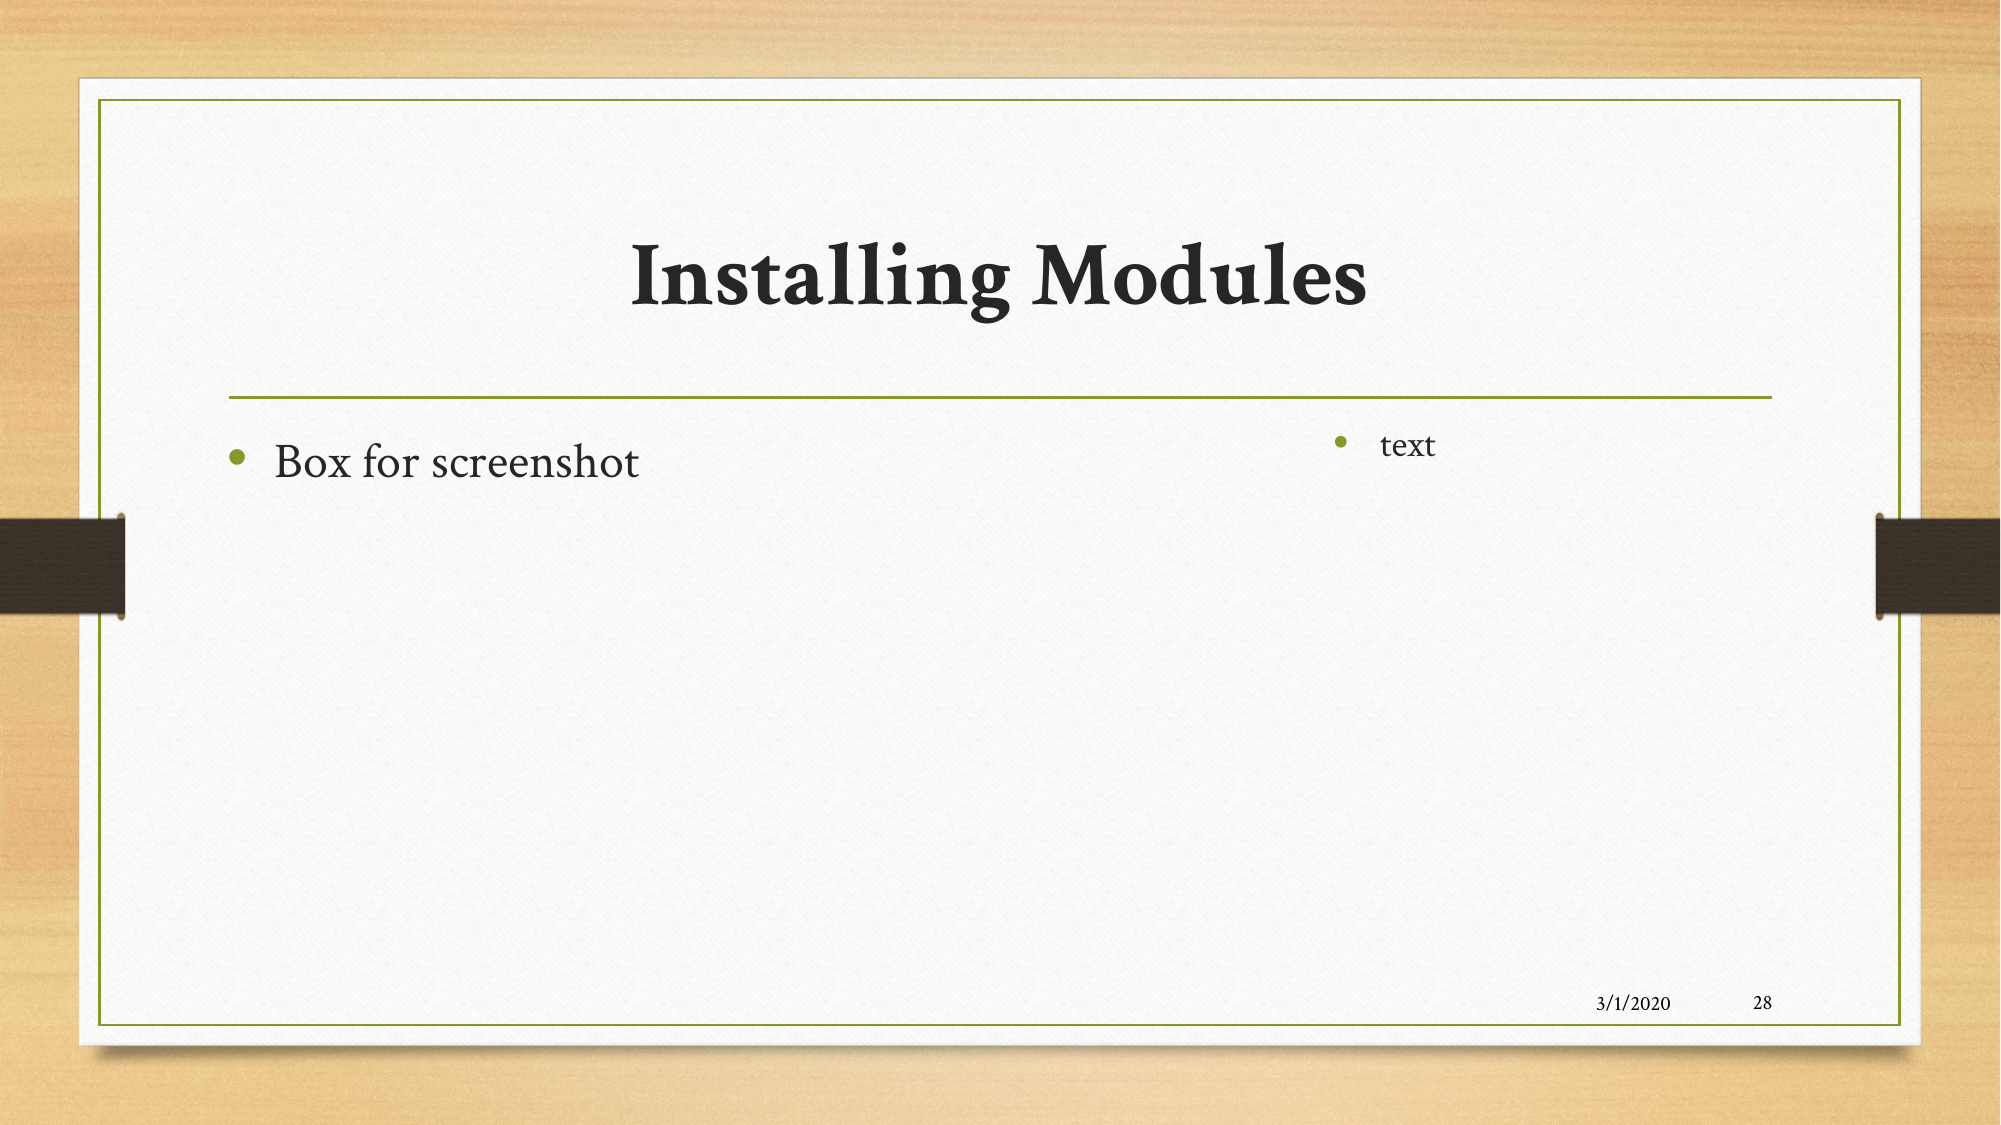

# Installing Modules
text
Box for screenshot
3/1/2020
28